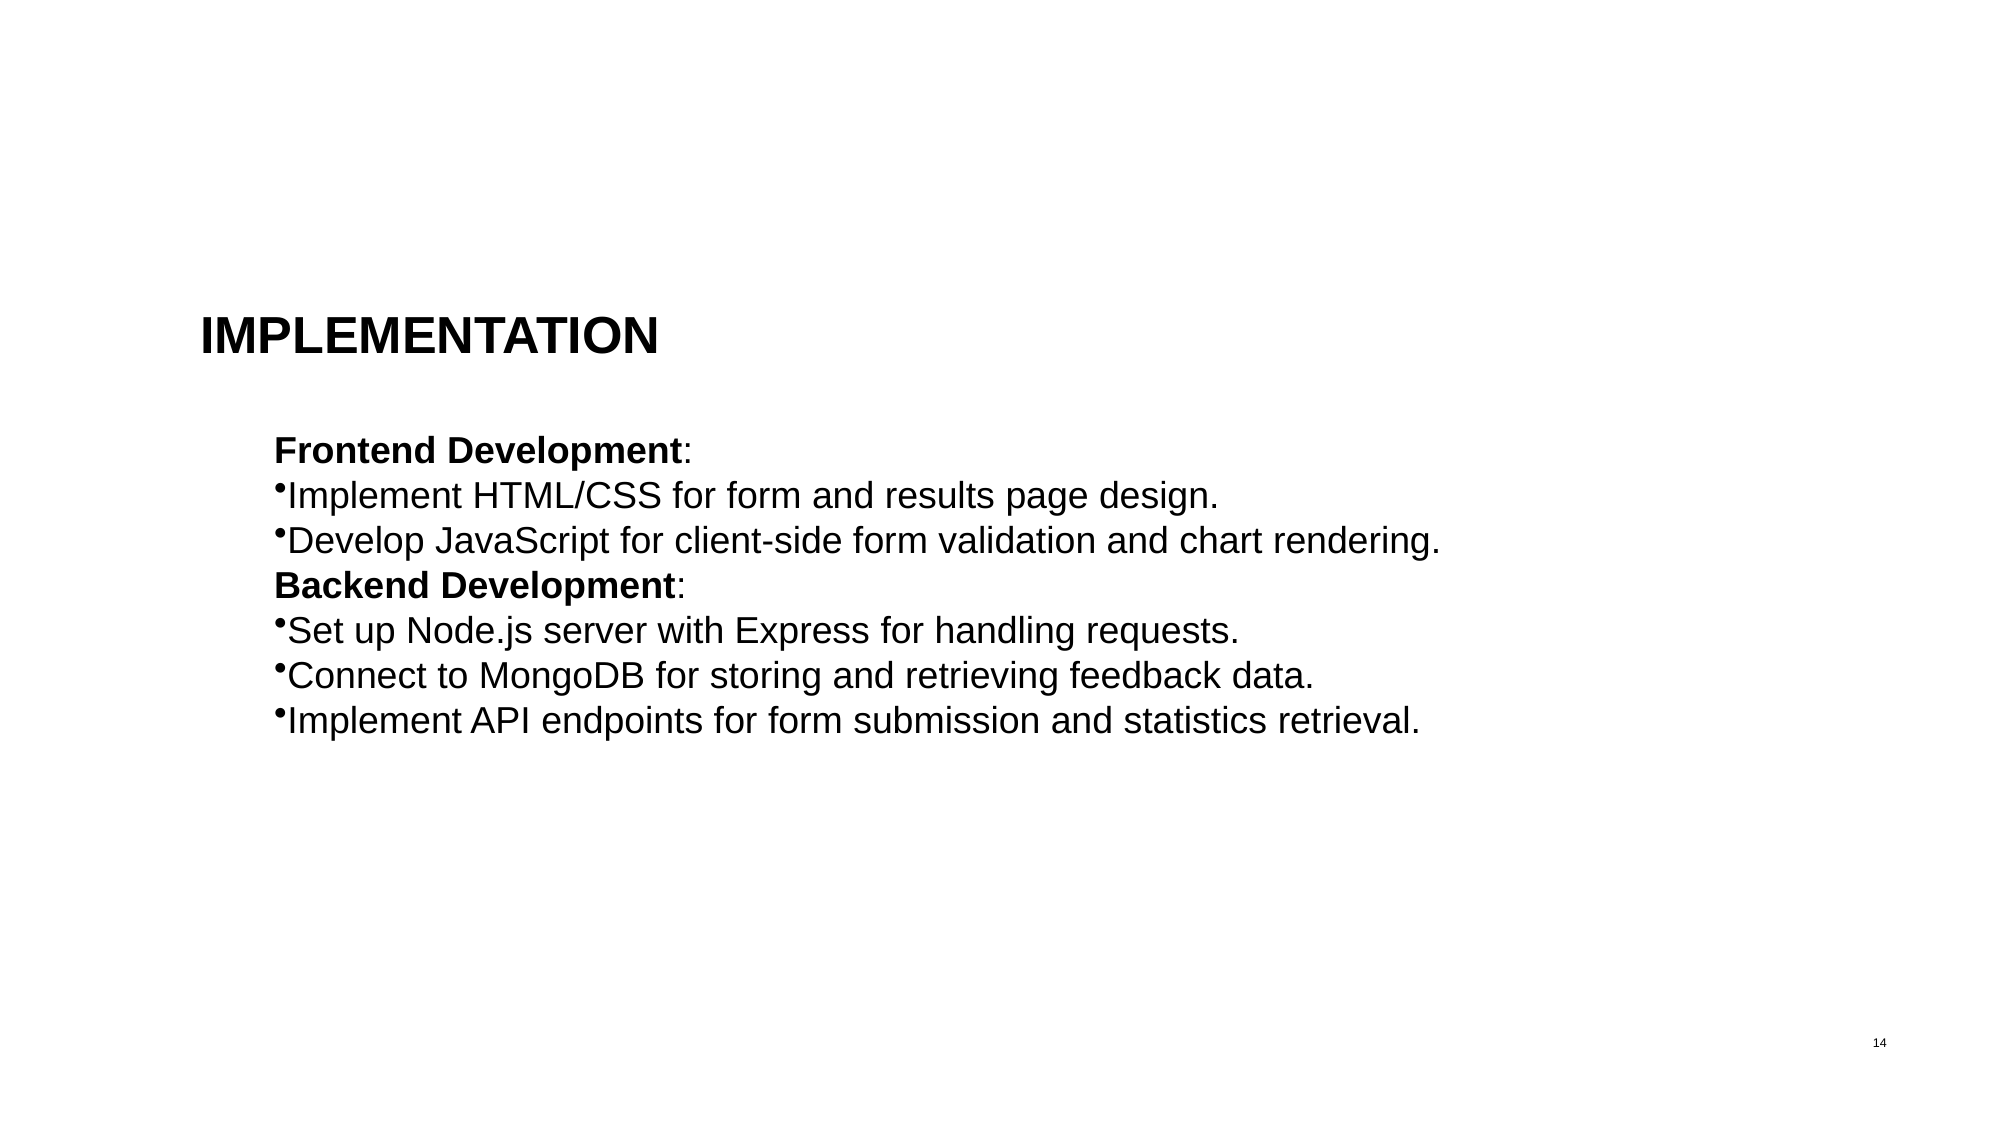

IMPLEMENTATION
Frontend Development:
Implement HTML/CSS for form and results page design.
Develop JavaScript for client-side form validation and chart rendering.
Backend Development:
Set up Node.js server with Express for handling requests.
Connect to MongoDB for storing and retrieving feedback data.
Implement API endpoints for form submission and statistics retrieval.